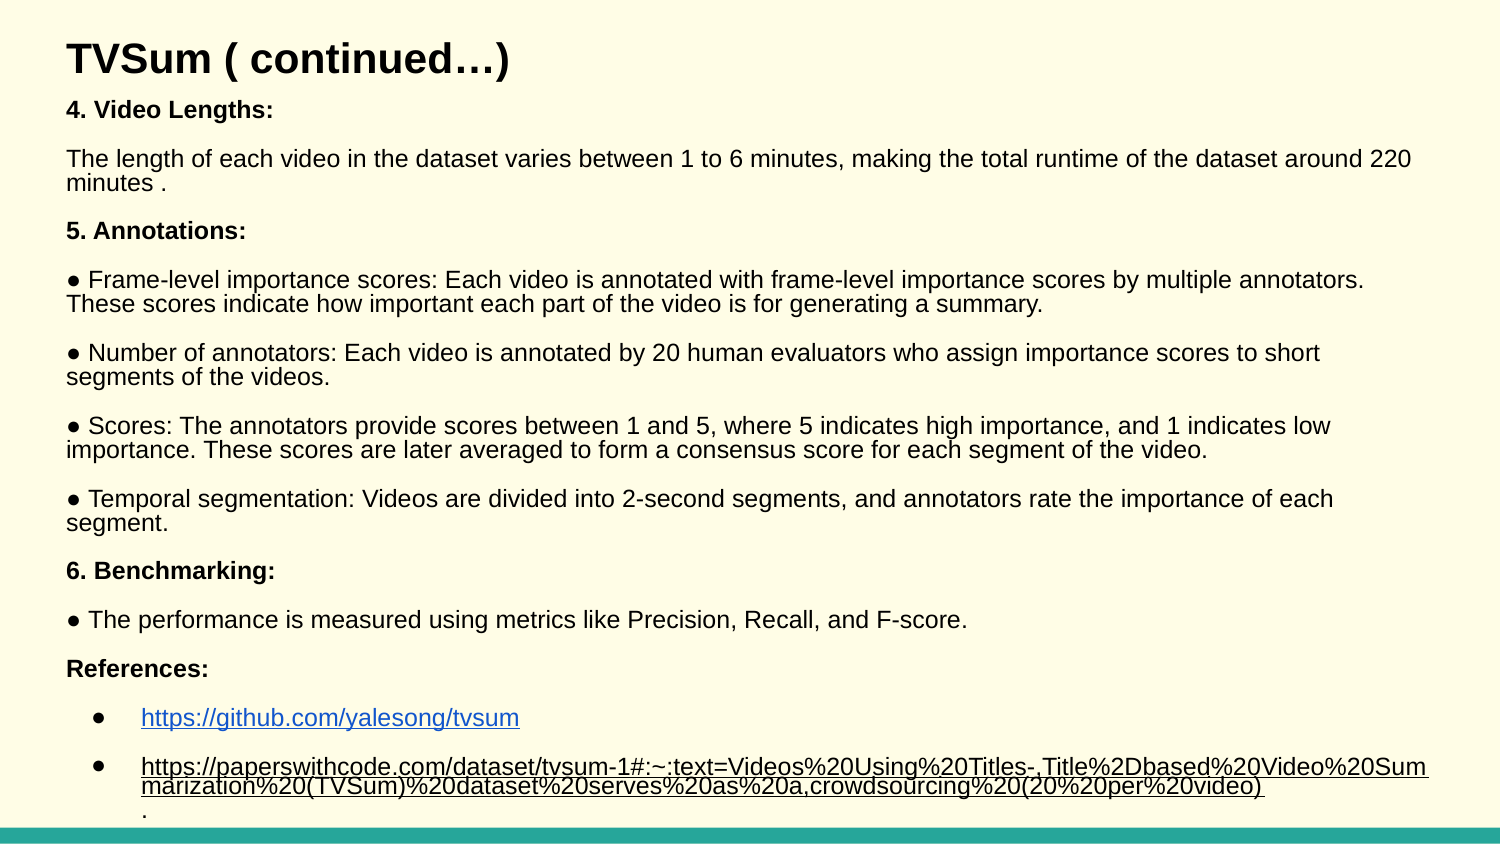

# TVSum ( continued…)

4. Video Lengths:
The length of each video in the dataset varies between 1 to 6 minutes, making the total runtime of the dataset around 220 minutes .
5. Annotations:
● Frame-level importance scores: Each video is annotated with frame-level importance scores by multiple annotators. These scores indicate how important each part of the video is for generating a summary.
● Number of annotators: Each video is annotated by 20 human evaluators who assign importance scores to short segments of the videos.
● Scores: The annotators provide scores between 1 and 5, where 5 indicates high importance, and 1 indicates low importance. These scores are later averaged to form a consensus score for each segment of the video.
● Temporal segmentation: Videos are divided into 2-second segments, and annotators rate the importance of each segment.
6. Benchmarking:
● The performance is measured using metrics like Precision, Recall, and F-score.
References:
https://github.com/yalesong/tvsum
https://paperswithcode.com/dataset/tvsum-1#:~:text=Videos%20Using%20Titles-,Title%2Dbased%20Video%20Summarization%20(TVSum)%20dataset%20serves%20as%20a,crowdsourcing%20(20%20per%20video).